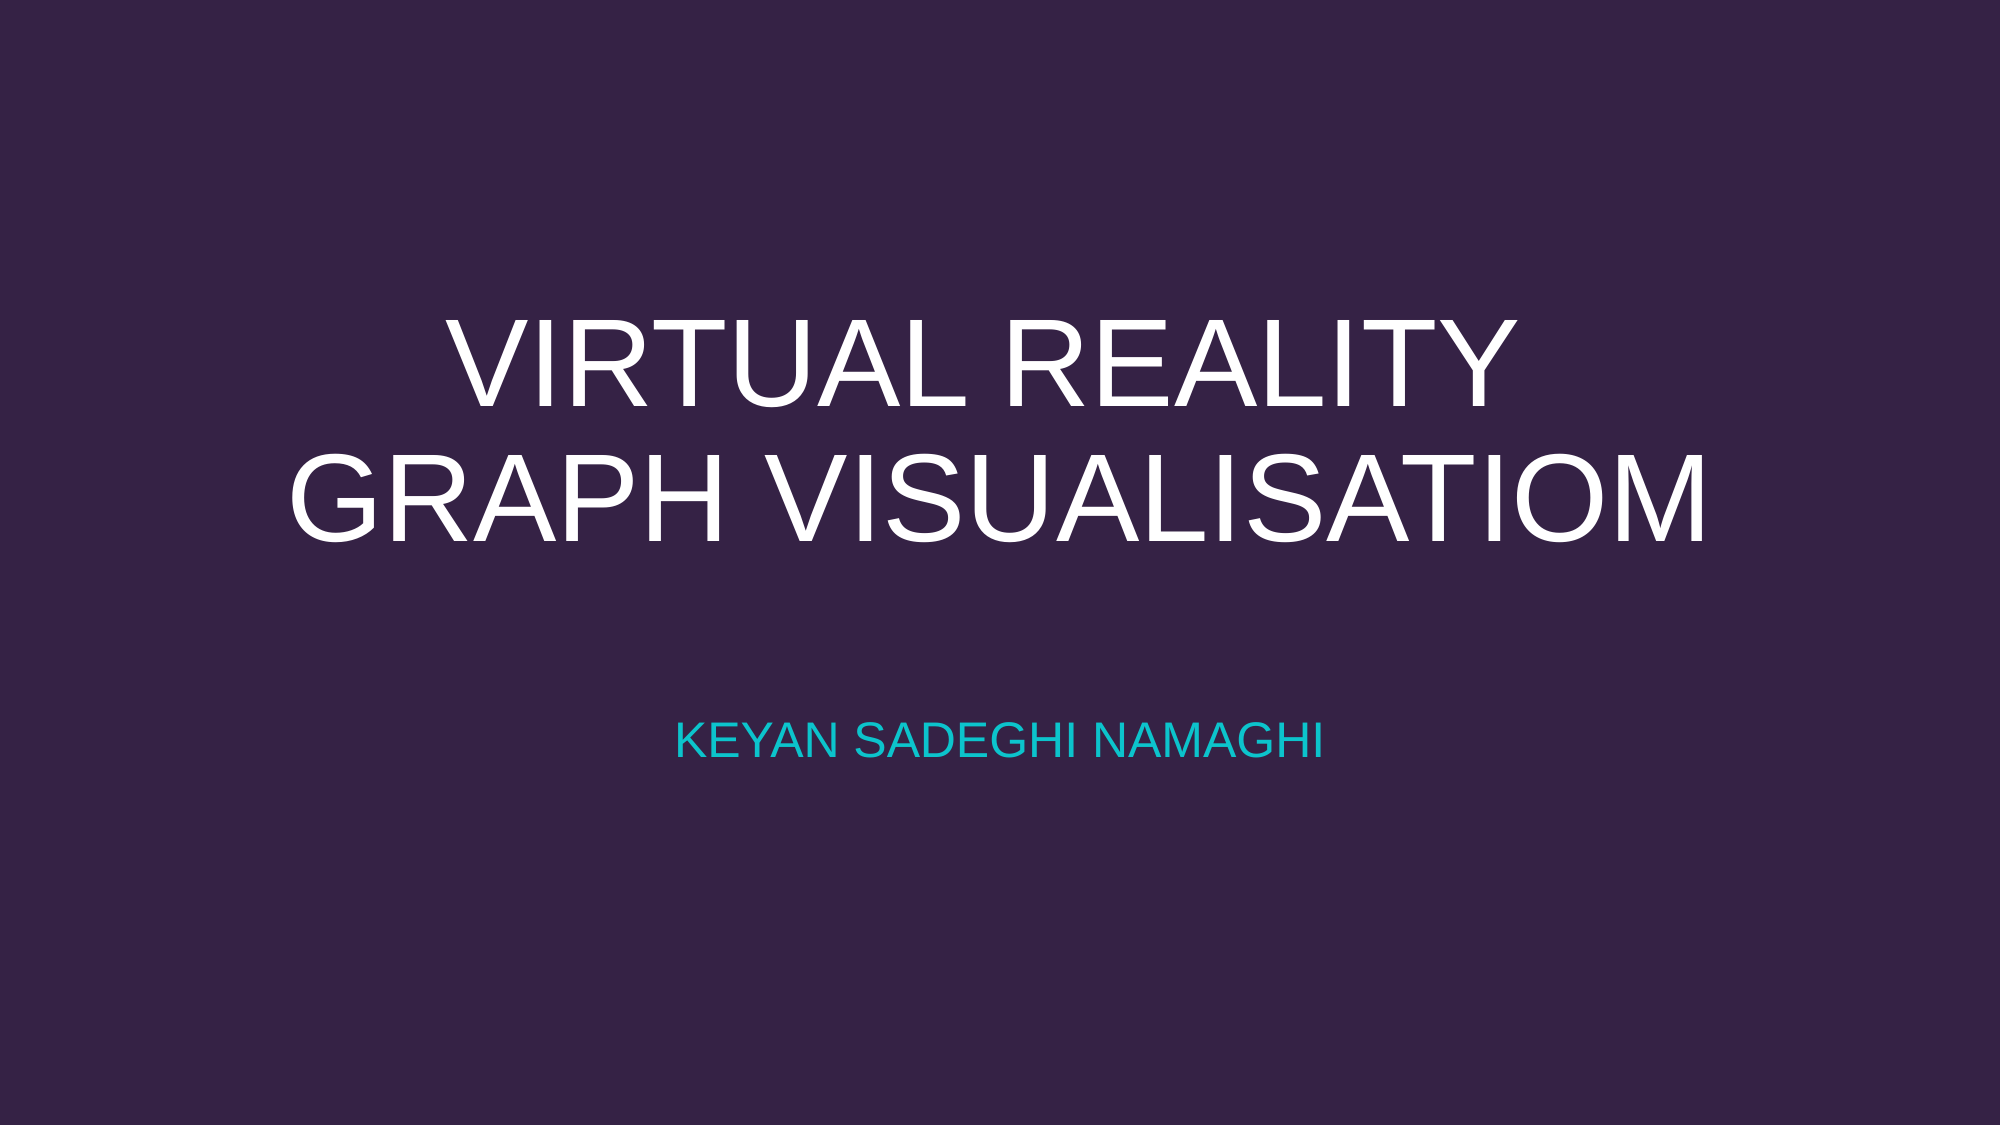

# VIRTUAL REALITY GRAPH VISUALISATIOM
KEYAN SADEGHI NAMAGHI